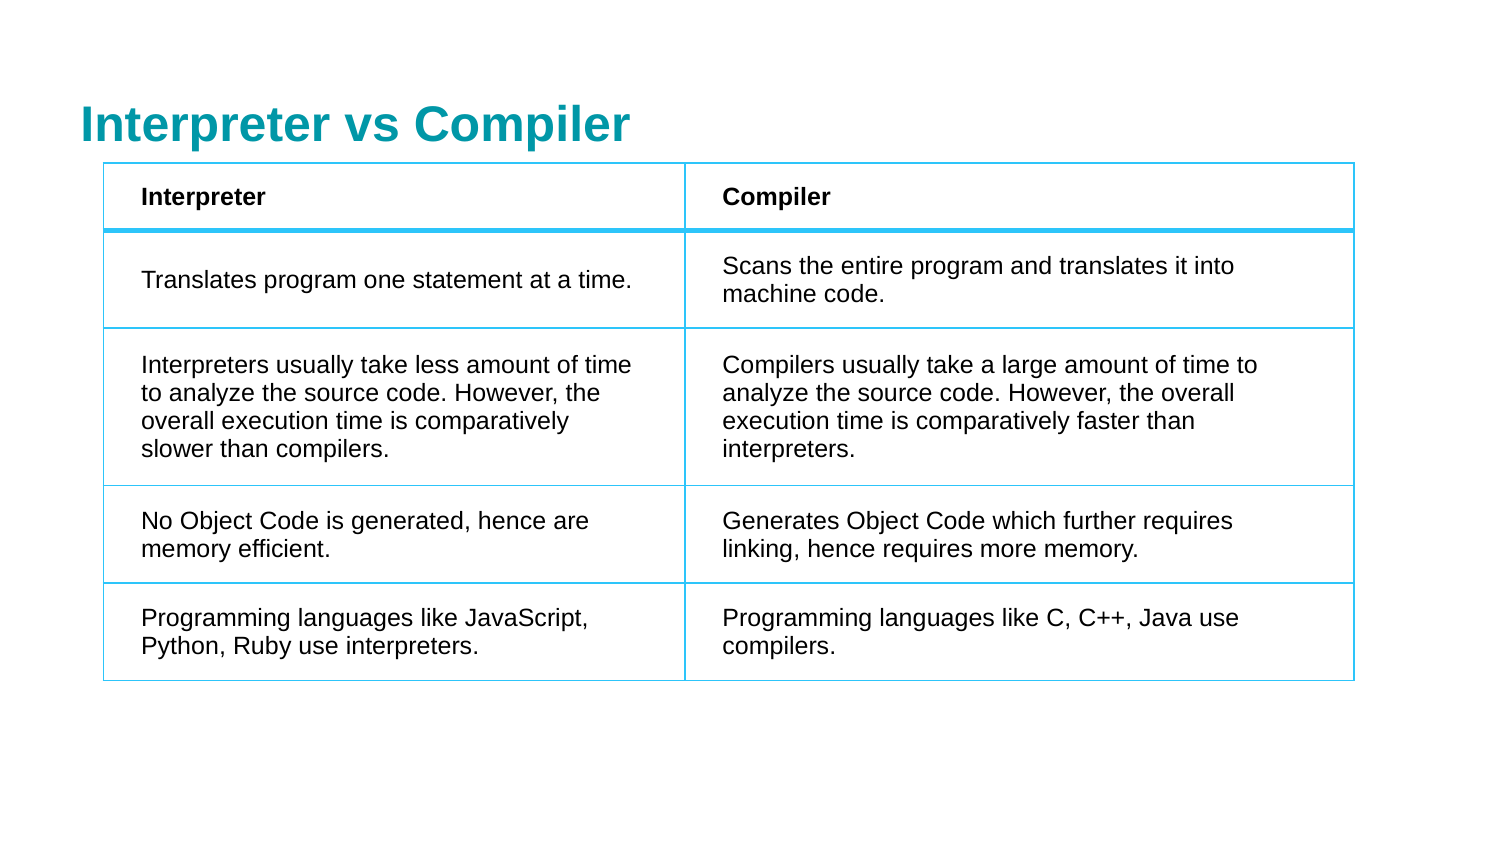

Interpreter vs Compiler
#

| Interpreter | Compiler |
| --- | --- |
| Translates program one statement at a time. | Scans the entire program and translates it into machine code. |
| Interpreters usually take less amount of time to analyze the source code. However, the overall execution time is comparatively slower than compilers. | Compilers usually take a large amount of time to analyze the source code. However, the overall execution time is comparatively faster than interpreters. |
| No Object Code is generated, hence are memory efficient. | Generates Object Code which further requires linking, hence requires more memory. |
| Programming languages like JavaScript, Python, Ruby use interpreters. | Programming languages like C, C++, Java use compilers. |